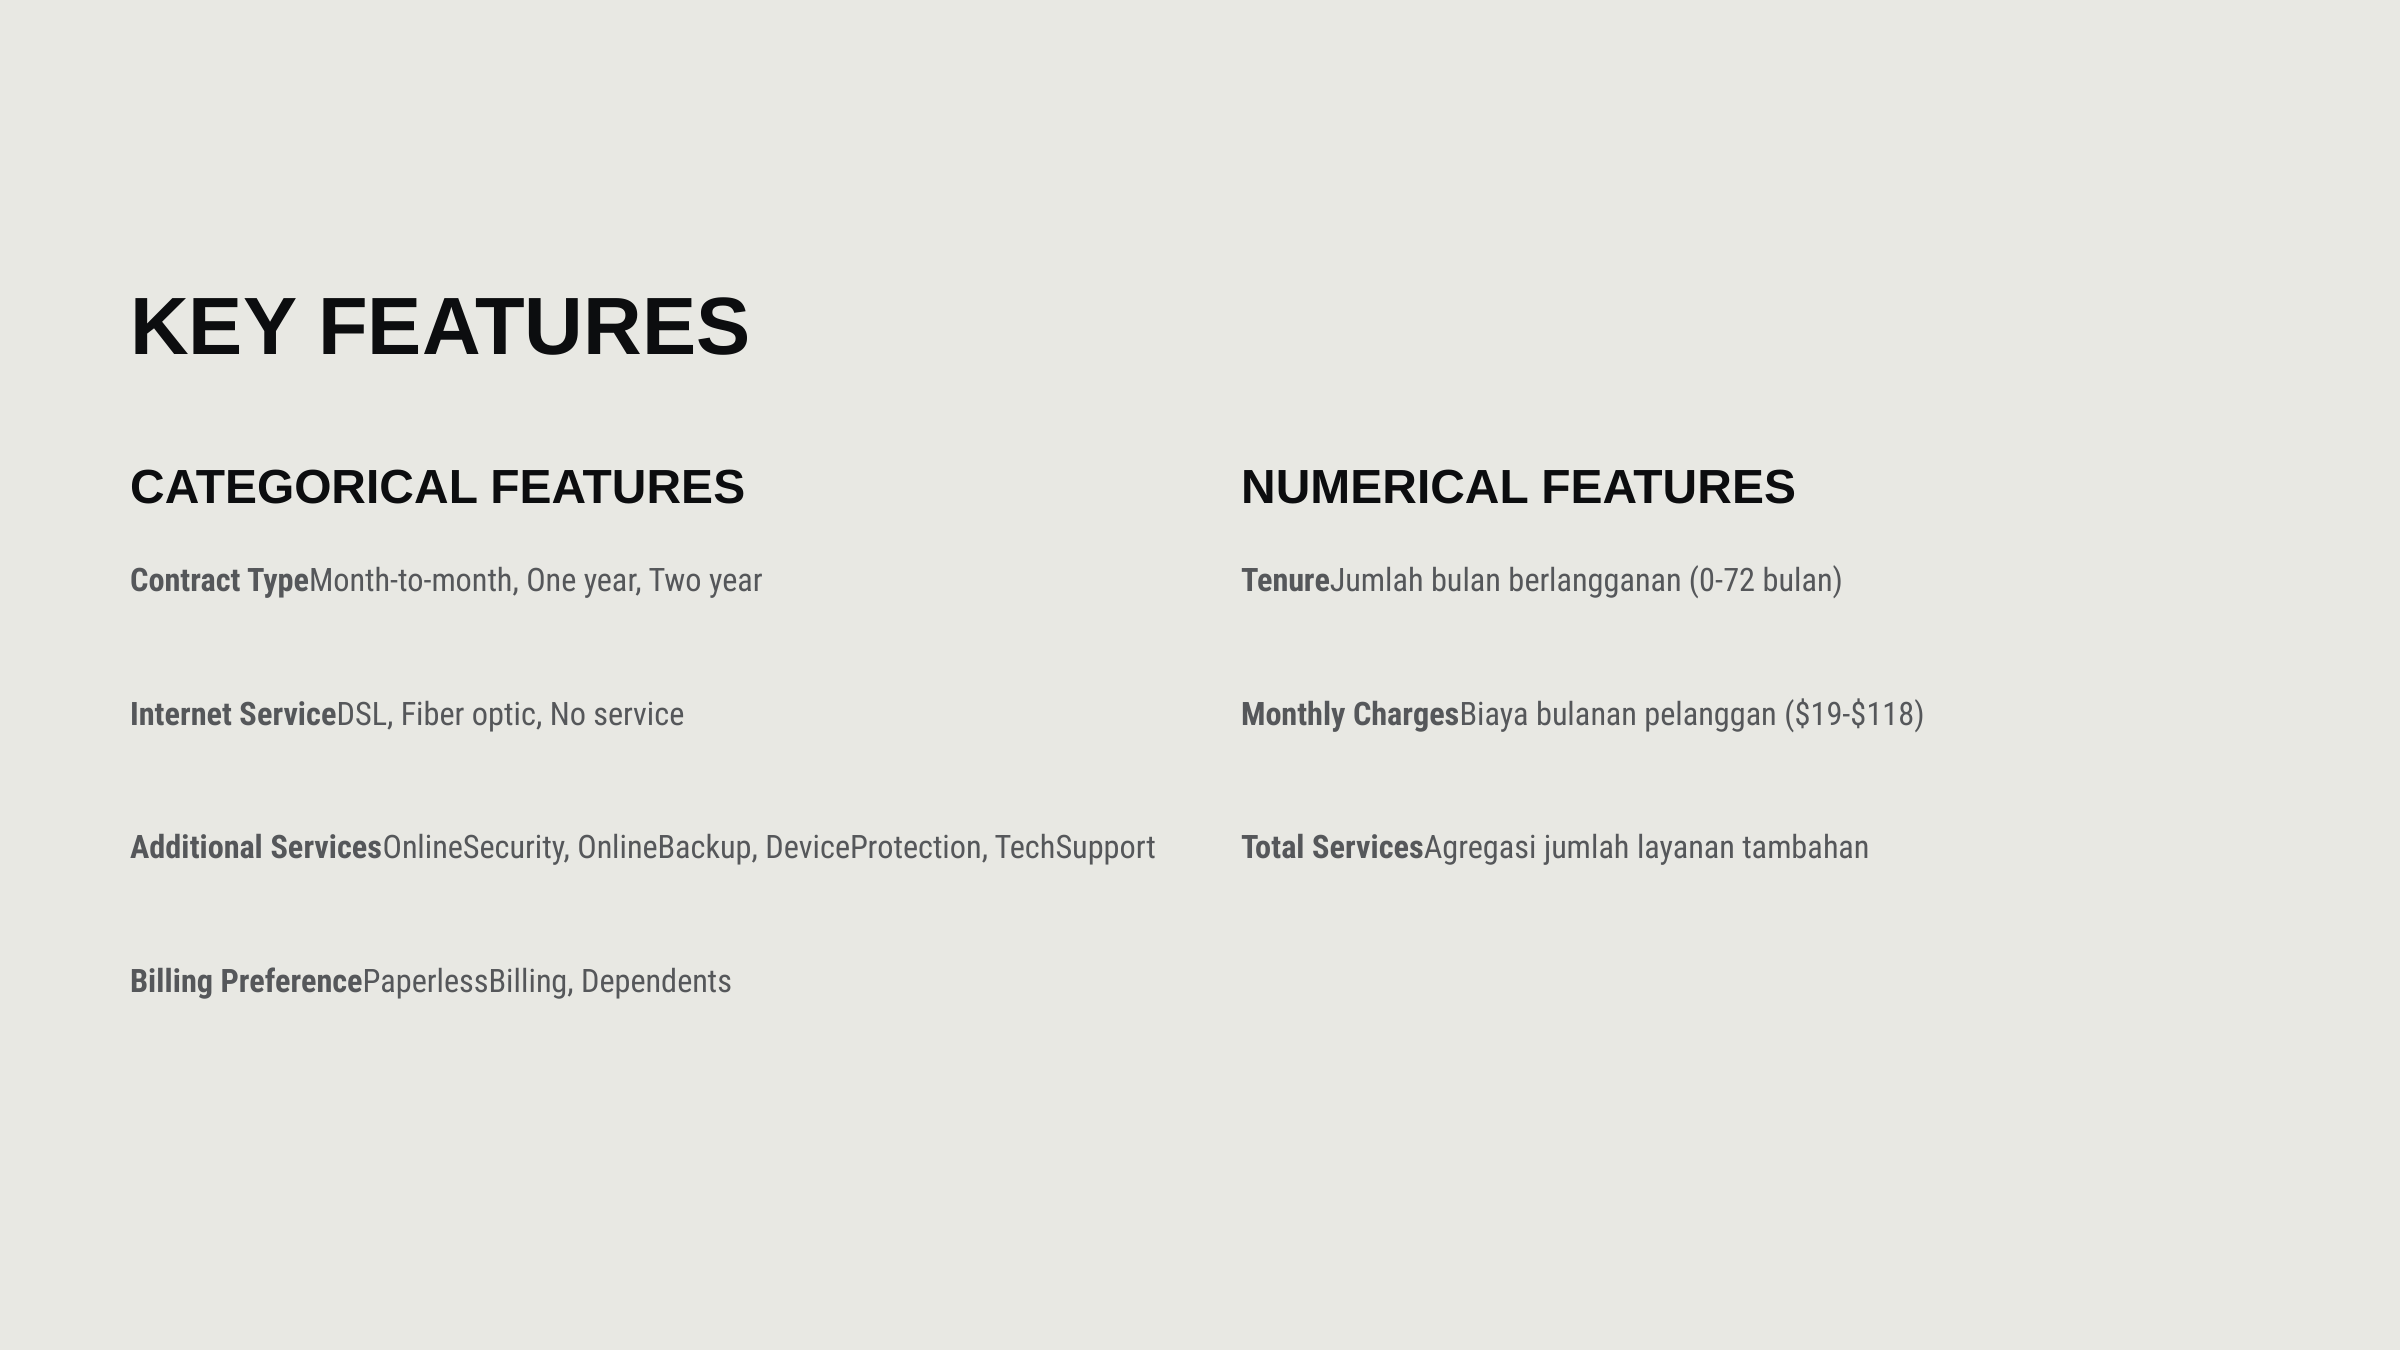

KEY FEATURES
CATEGORICAL FEATURES
NUMERICAL FEATURES
Contract TypeMonth-to-month, One year, Two year
TenureJumlah bulan berlangganan (0-72 bulan)
Internet ServiceDSL, Fiber optic, No service
Monthly ChargesBiaya bulanan pelanggan ($19-$118)
Additional ServicesOnlineSecurity, OnlineBackup, DeviceProtection, TechSupport
Total ServicesAgregasi jumlah layanan tambahan
Billing PreferencePaperlessBilling, Dependents